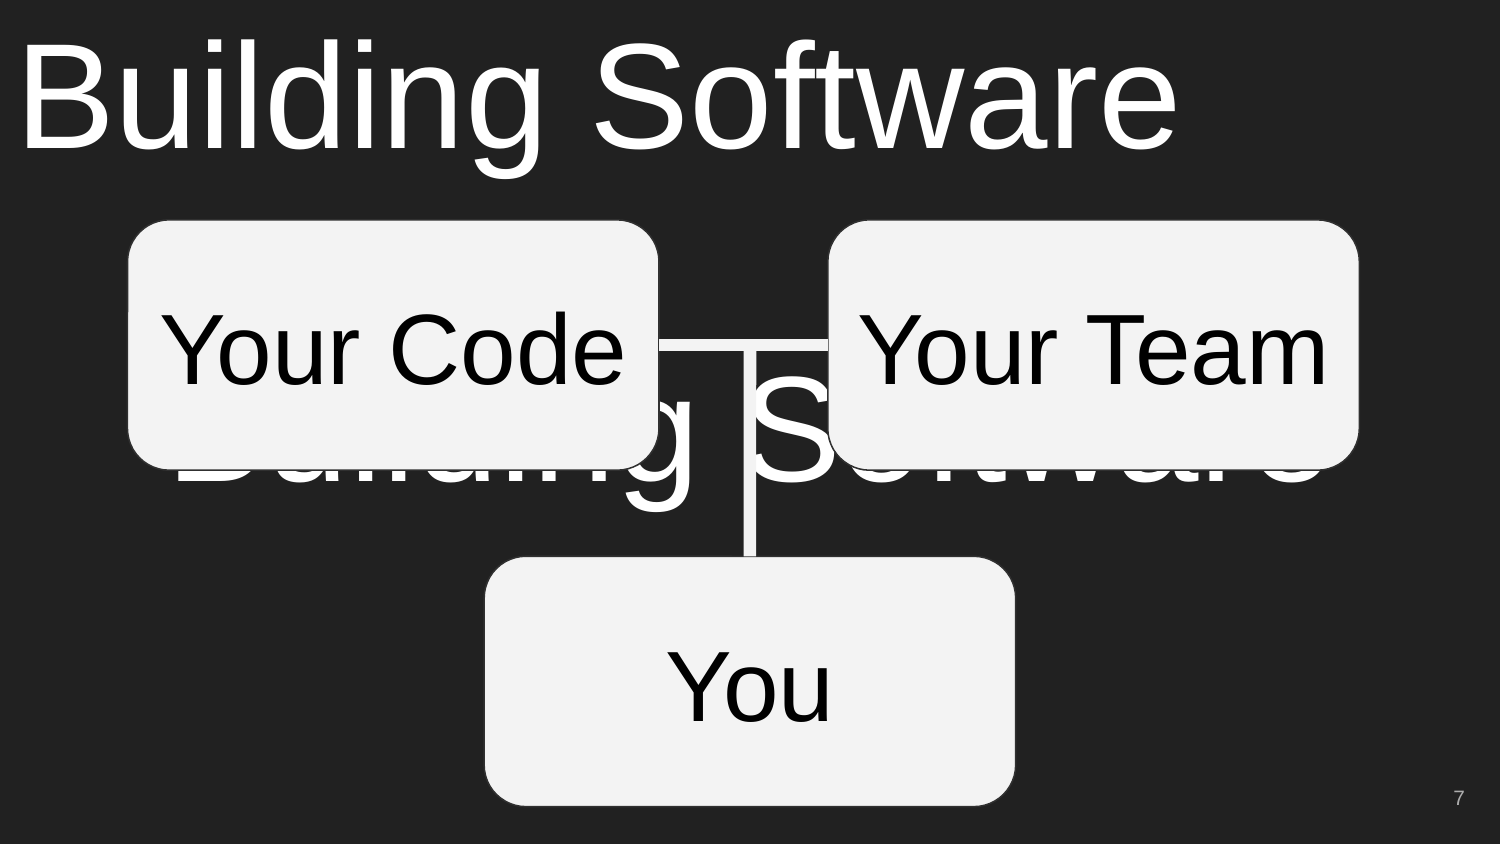

Building Software
Your Code
Your Team
# Building Software
You
7